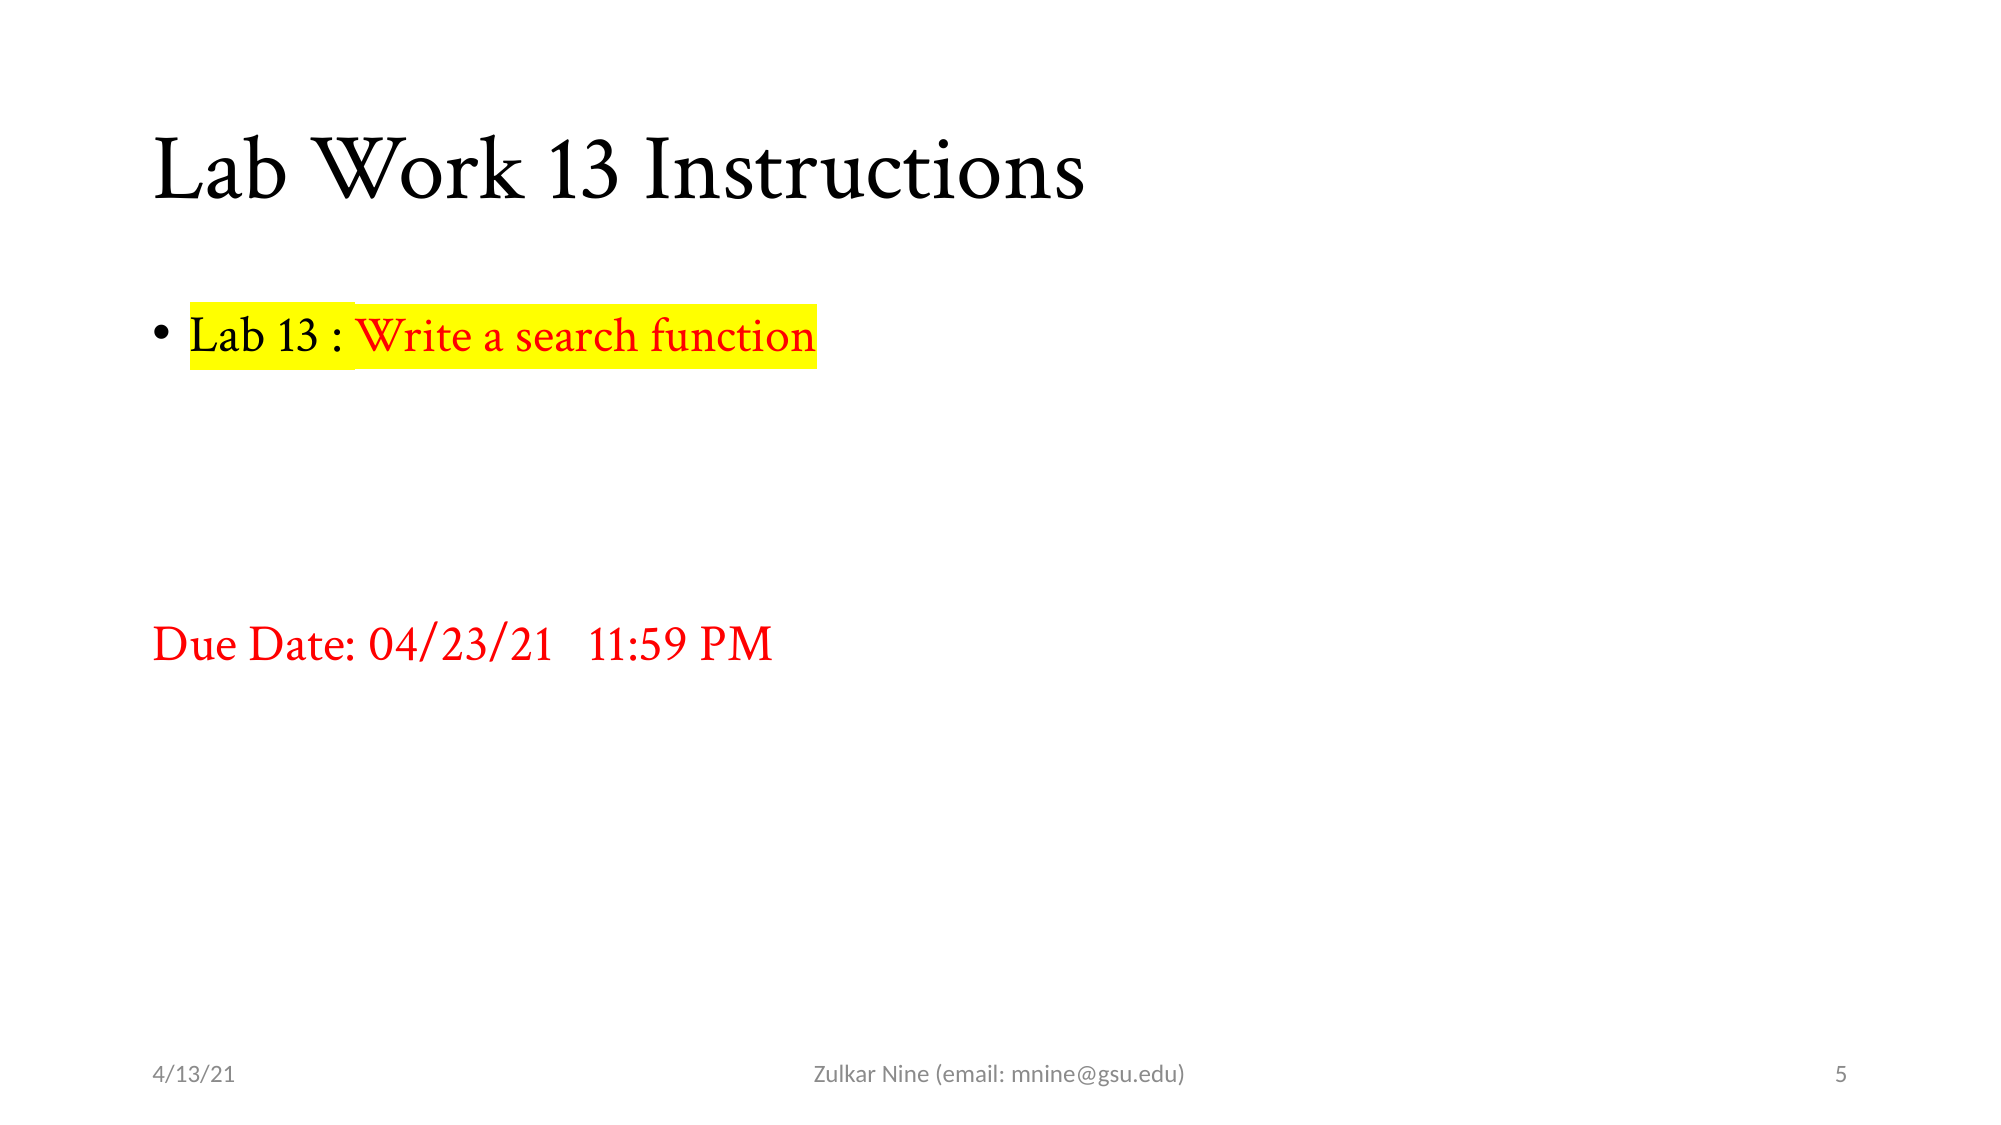

# Lab Work 13 Instructions
Lab 13 : Write a search function

Due Date: 04/23/21   11:59 PM

4/13/21
Zulkar Nine (email: mnine@gsu.edu)
5